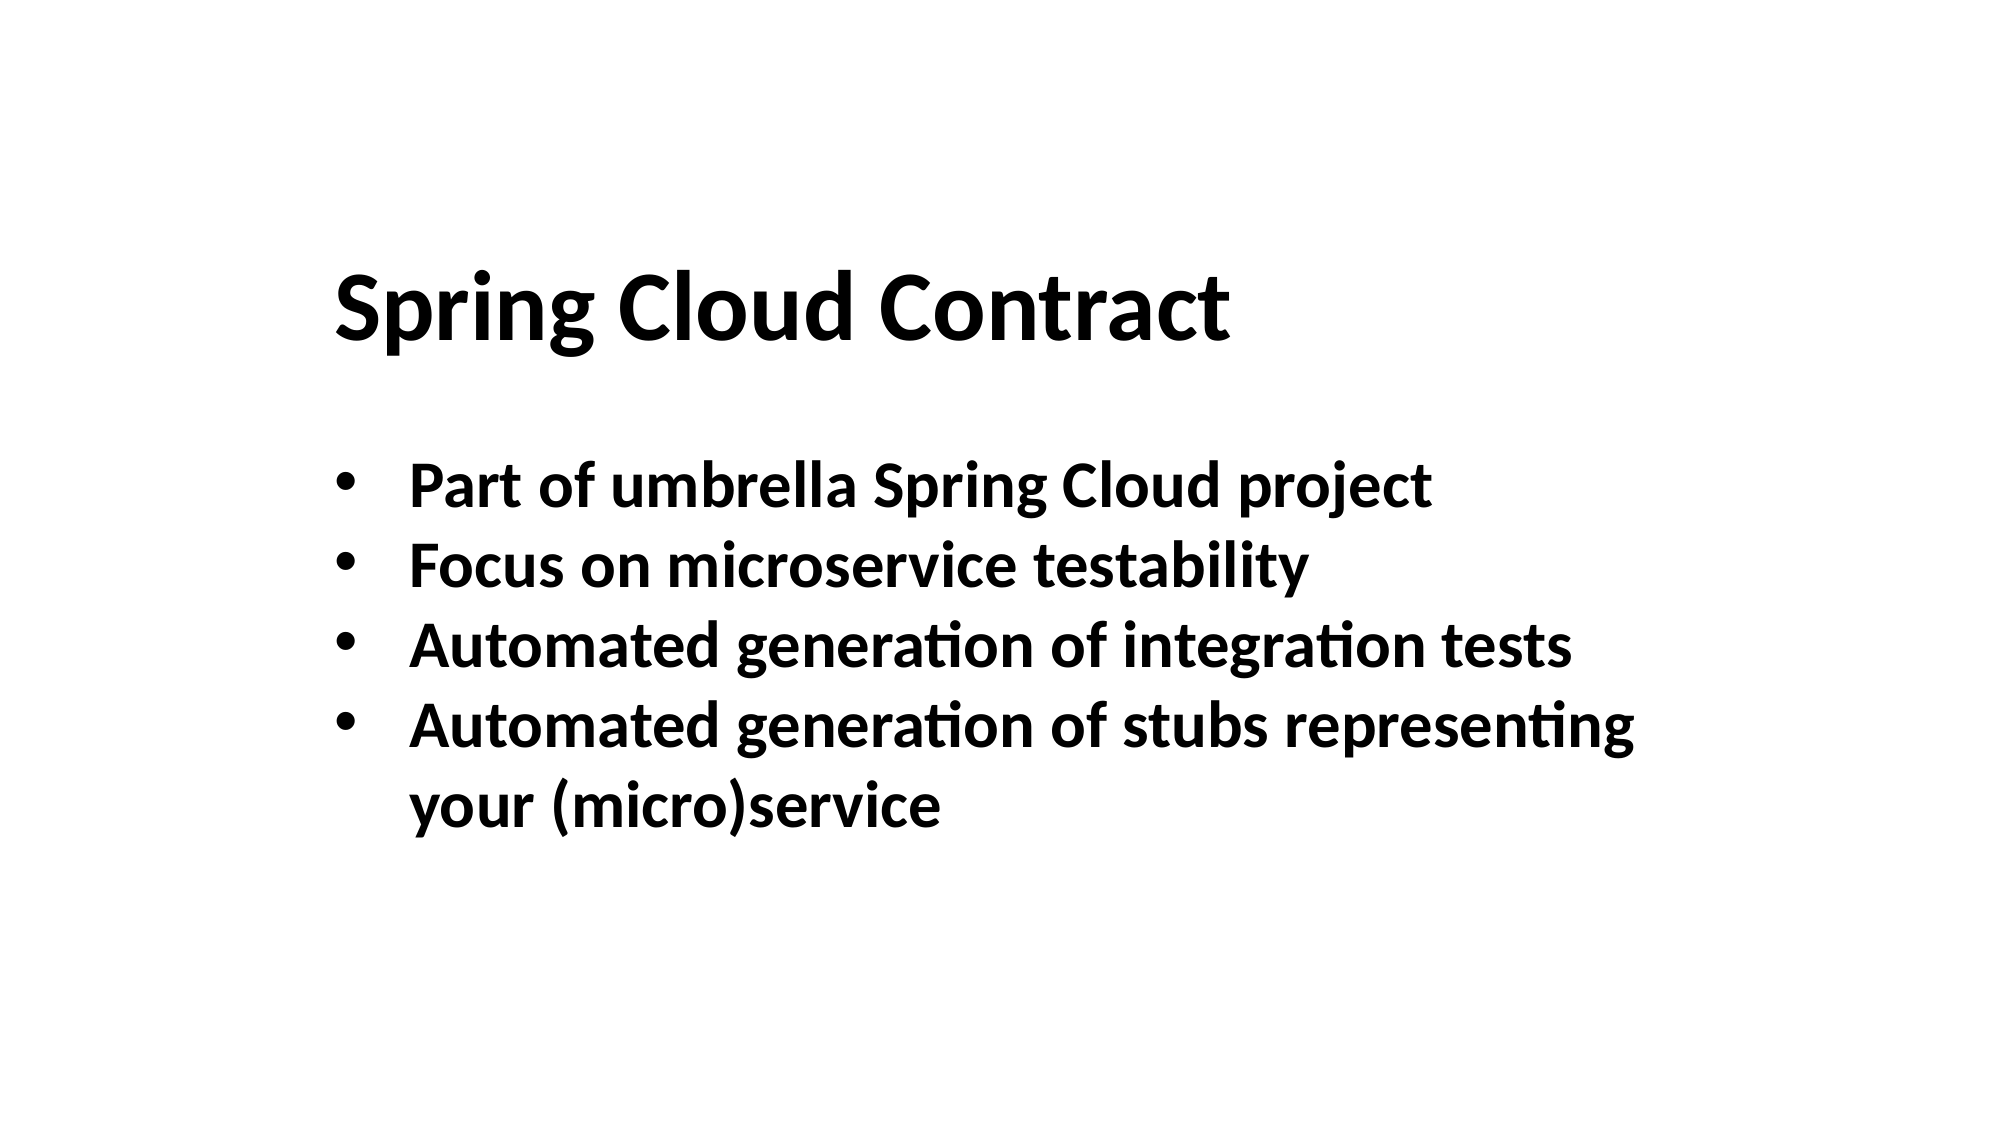

Spring Cloud Contract

Part of umbrella Spring Cloud project
Focus on microservice testability
Automated generation of integration tests
Automated generation of stubs representing your (micro)service